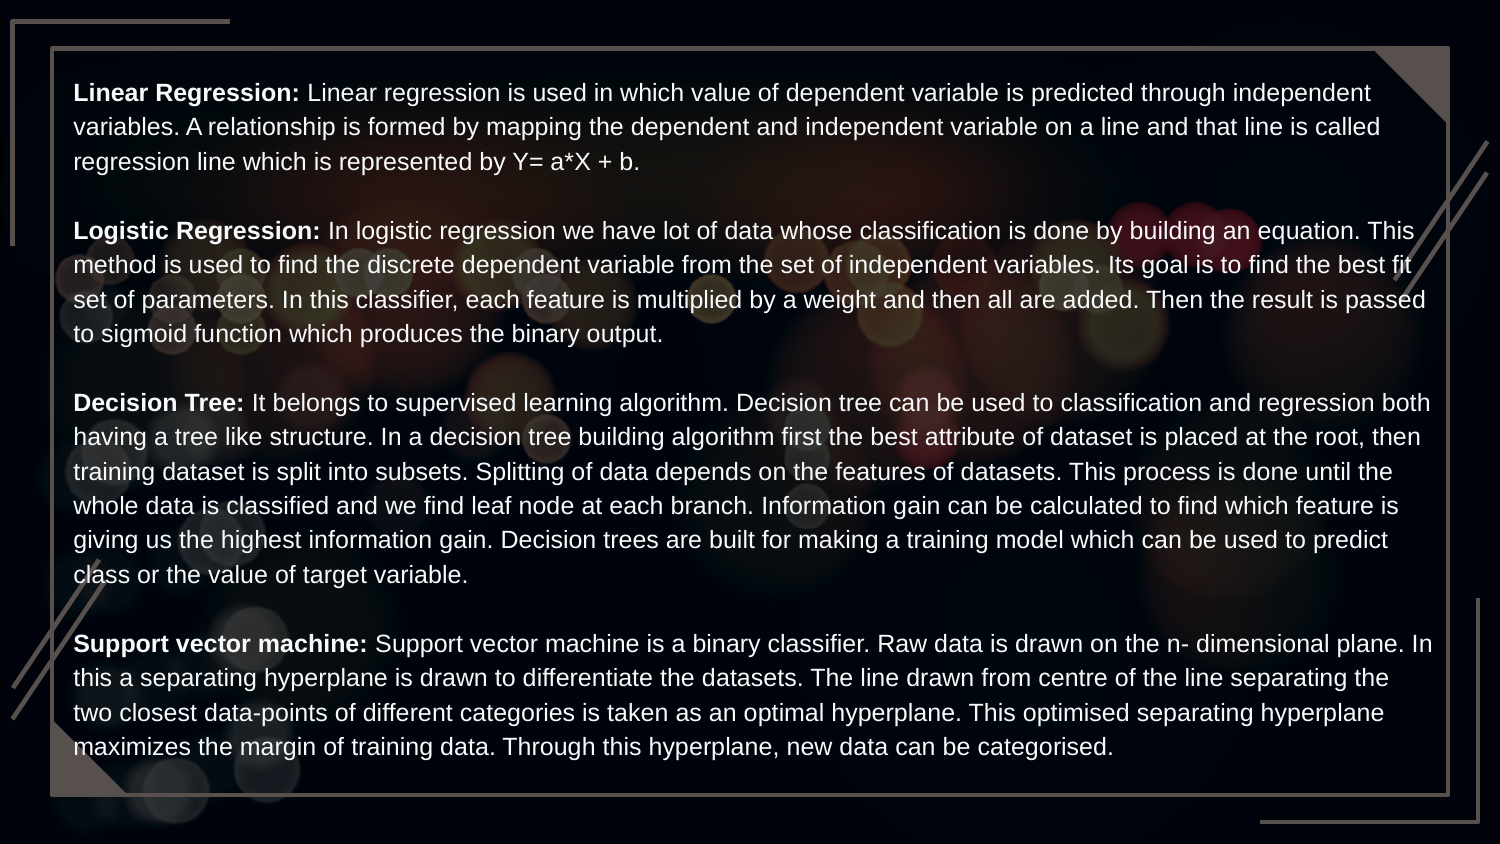

Linear Regression: Linear regression is used in which value of dependent variable is predicted through independent variables. A relationship is formed by mapping the dependent and independent variable on a line and that line is called regression line which is represented by Y= a*X + b.

Logistic Regression: In logistic regression we have lot of data whose classification is done by building an equation. This method is used to find the discrete dependent variable from the set of independent variables. Its goal is to find the best fit set of parameters. In this classifier, each feature is multiplied by a weight and then all are added. Then the result is passed to sigmoid function which produces the binary output.

Decision Tree: It belongs to supervised learning algorithm. Decision tree can be used to classification and regression both having a tree like structure. In a decision tree building algorithm first the best attribute of dataset is placed at the root, then training dataset is split into subsets. Splitting of data depends on the features of datasets. This process is done until the whole data is classified and we find leaf node at each branch. Information gain can be calculated to find which feature is giving us the highest information gain. Decision trees are built for making a training model which can be used to predict class or the value of target variable.

Support vector machine: Support vector machine is a binary classifier. Raw data is drawn on the n- dimensional plane. In this a separating hyperplane is drawn to differentiate the datasets. The line drawn from centre of the line separating the two closest data-points of different categories is taken as an optimal hyperplane. This optimised separating hyperplane maximizes the margin of training data. Through this hyperplane, new data can be categorised.